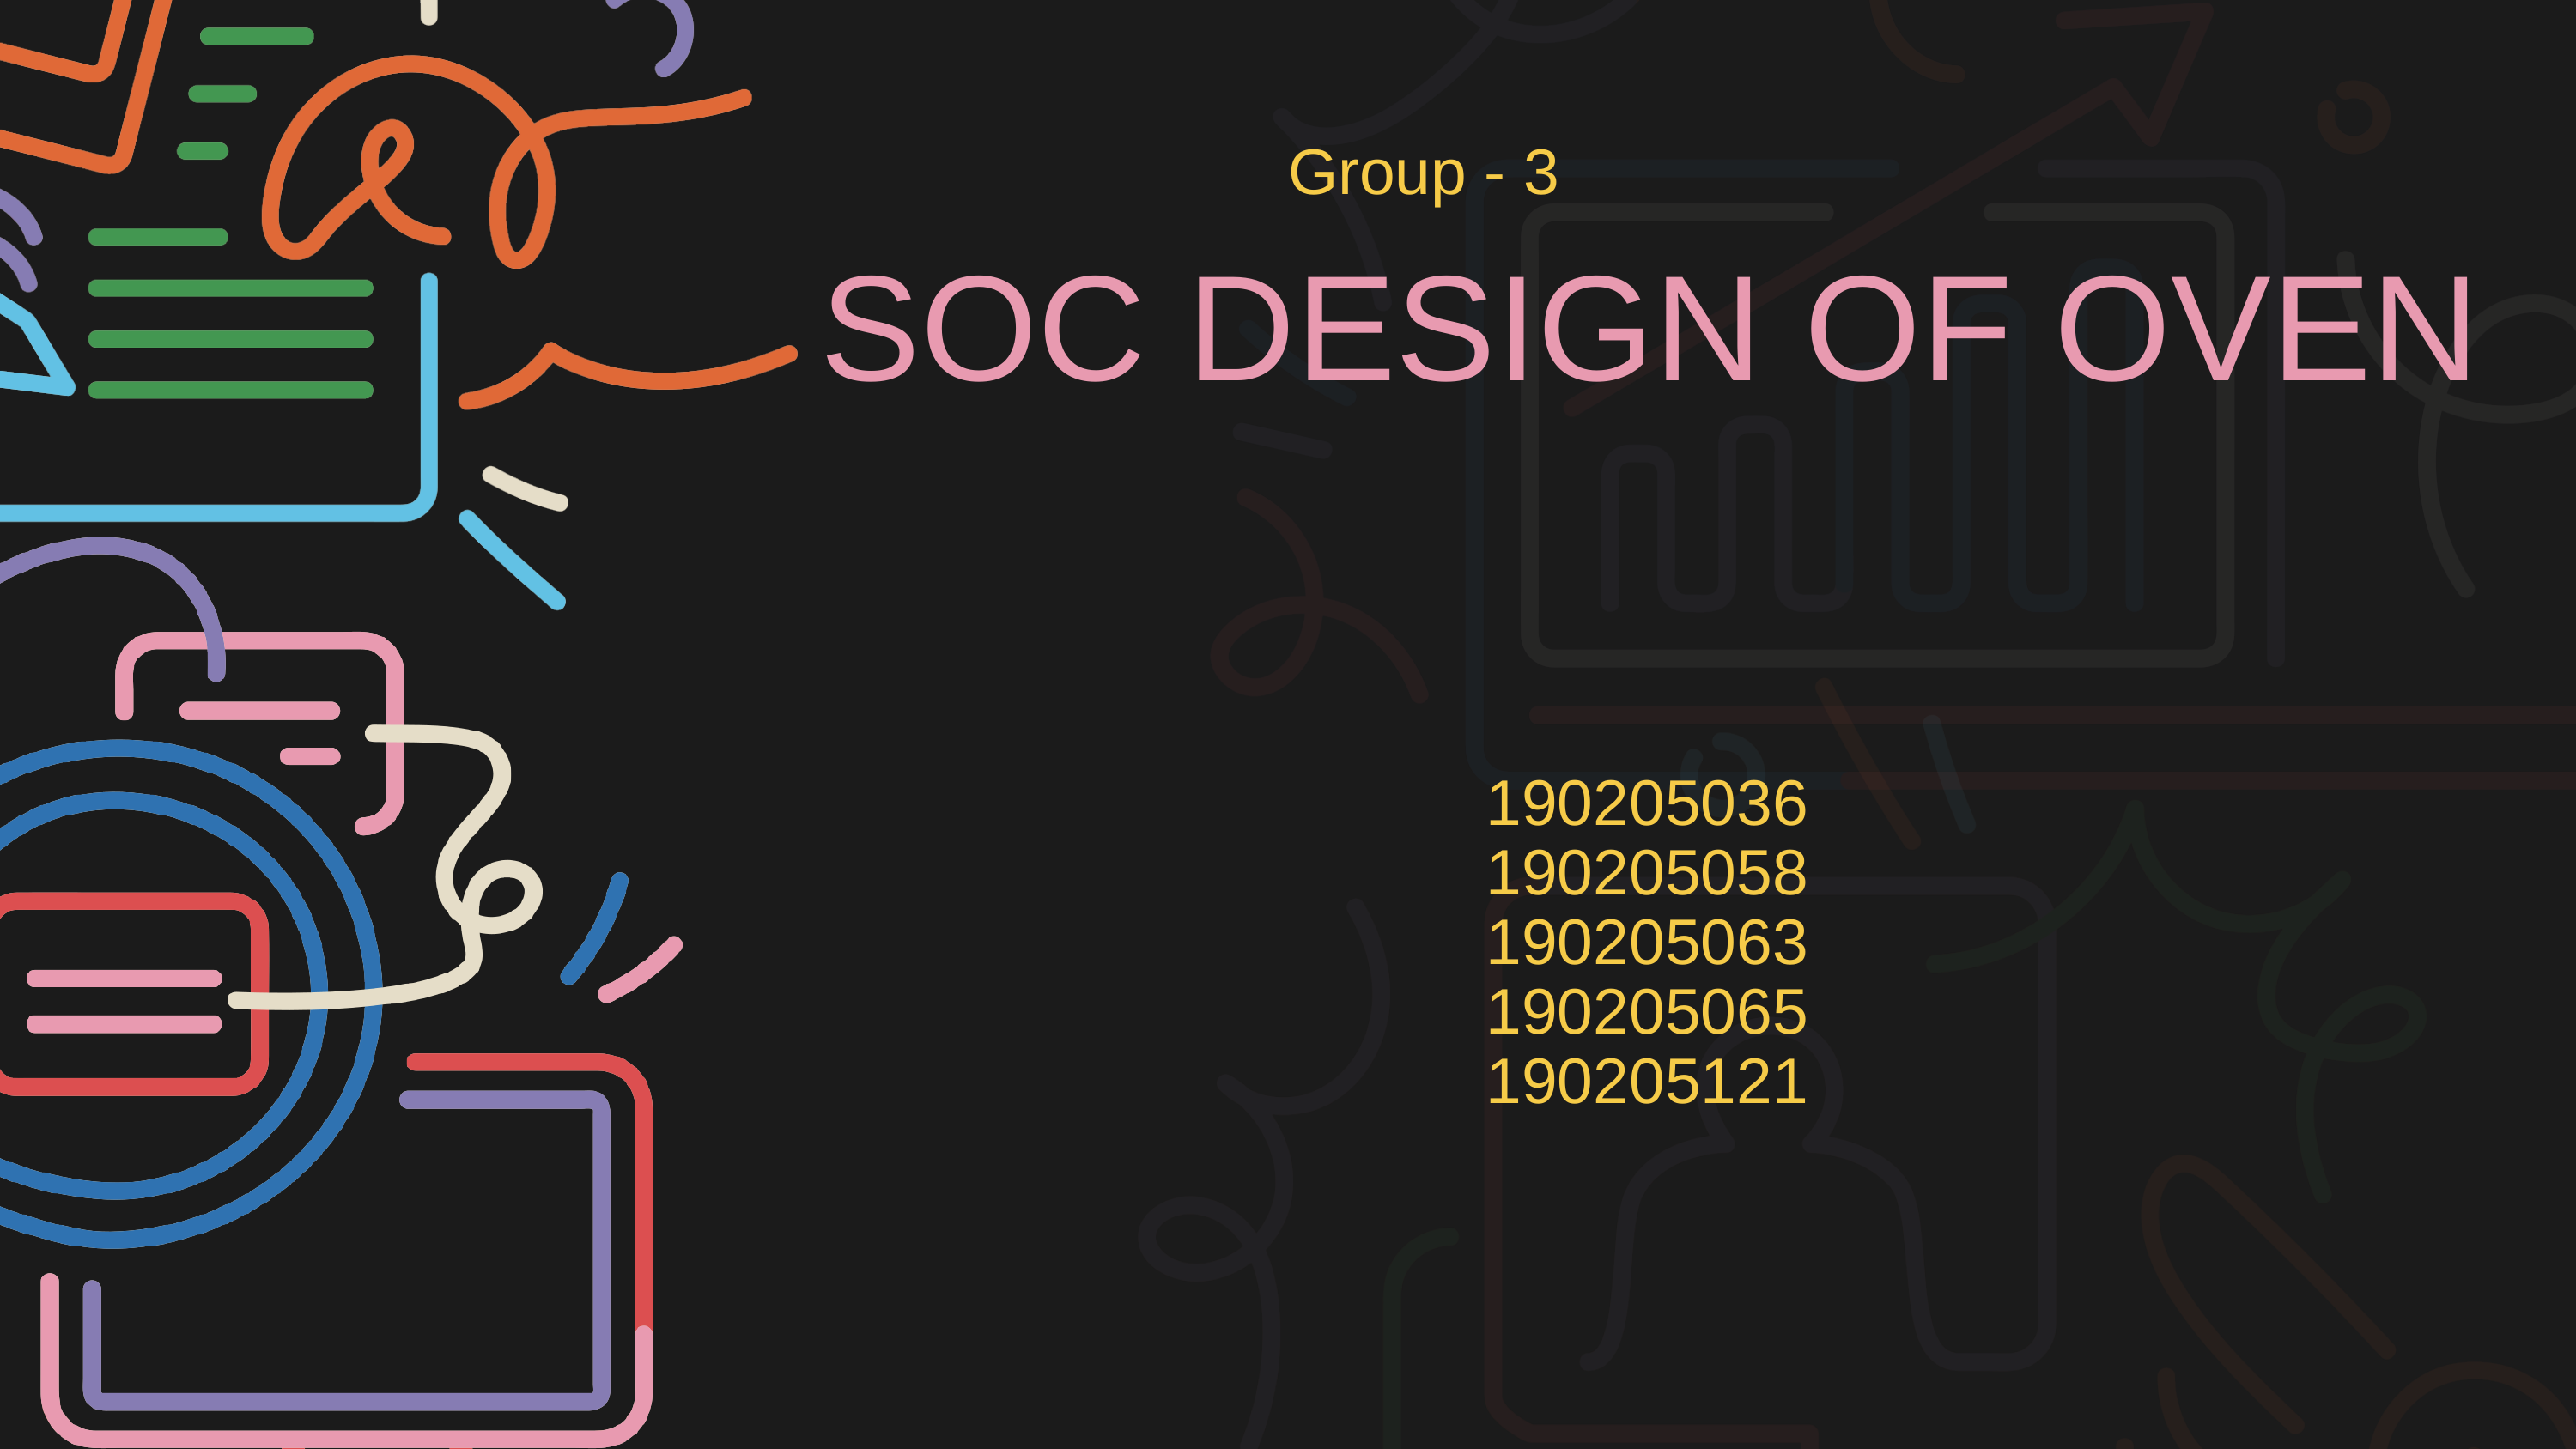

Group - 3
SOC DESIGN OF OVEN

190205036
190205058
190205063
190205065
190205121